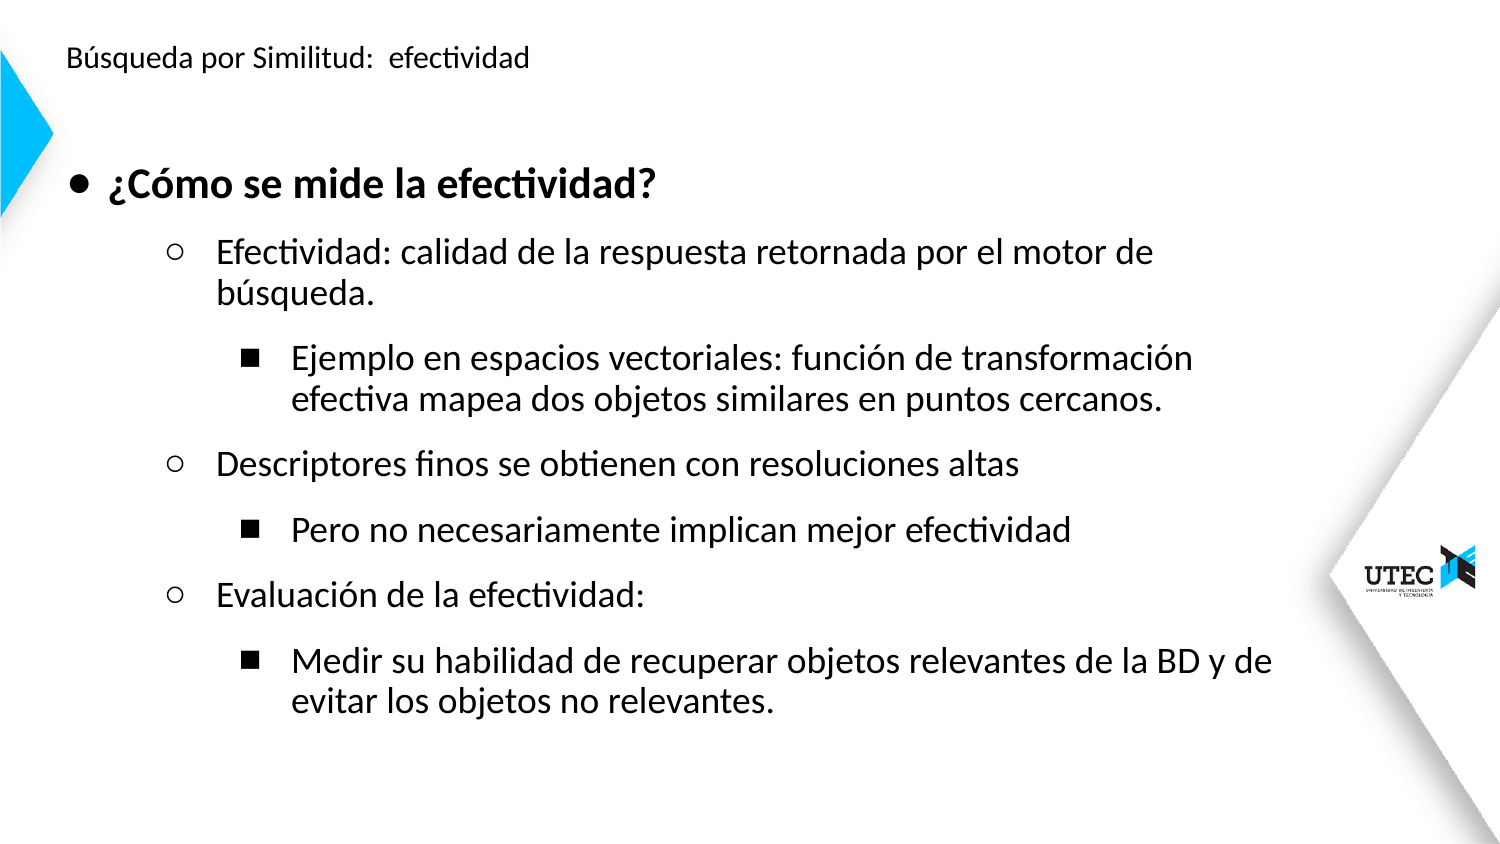

# Búsqueda por Similitud:  efectividad
¿Cómo se mide la efectividad?
Efectividad: calidad de la respuesta retornada por el motor de búsqueda.
Ejemplo en espacios vectoriales: función de transformación efectiva mapea dos objetos similares en puntos cercanos.
Descriptores finos se obtienen con resoluciones altas
Pero no necesariamente implican mejor efectividad
Evaluación de la efectividad:
Medir su habilidad de recuperar objetos relevantes de la BD y de evitar los objetos no relevantes.